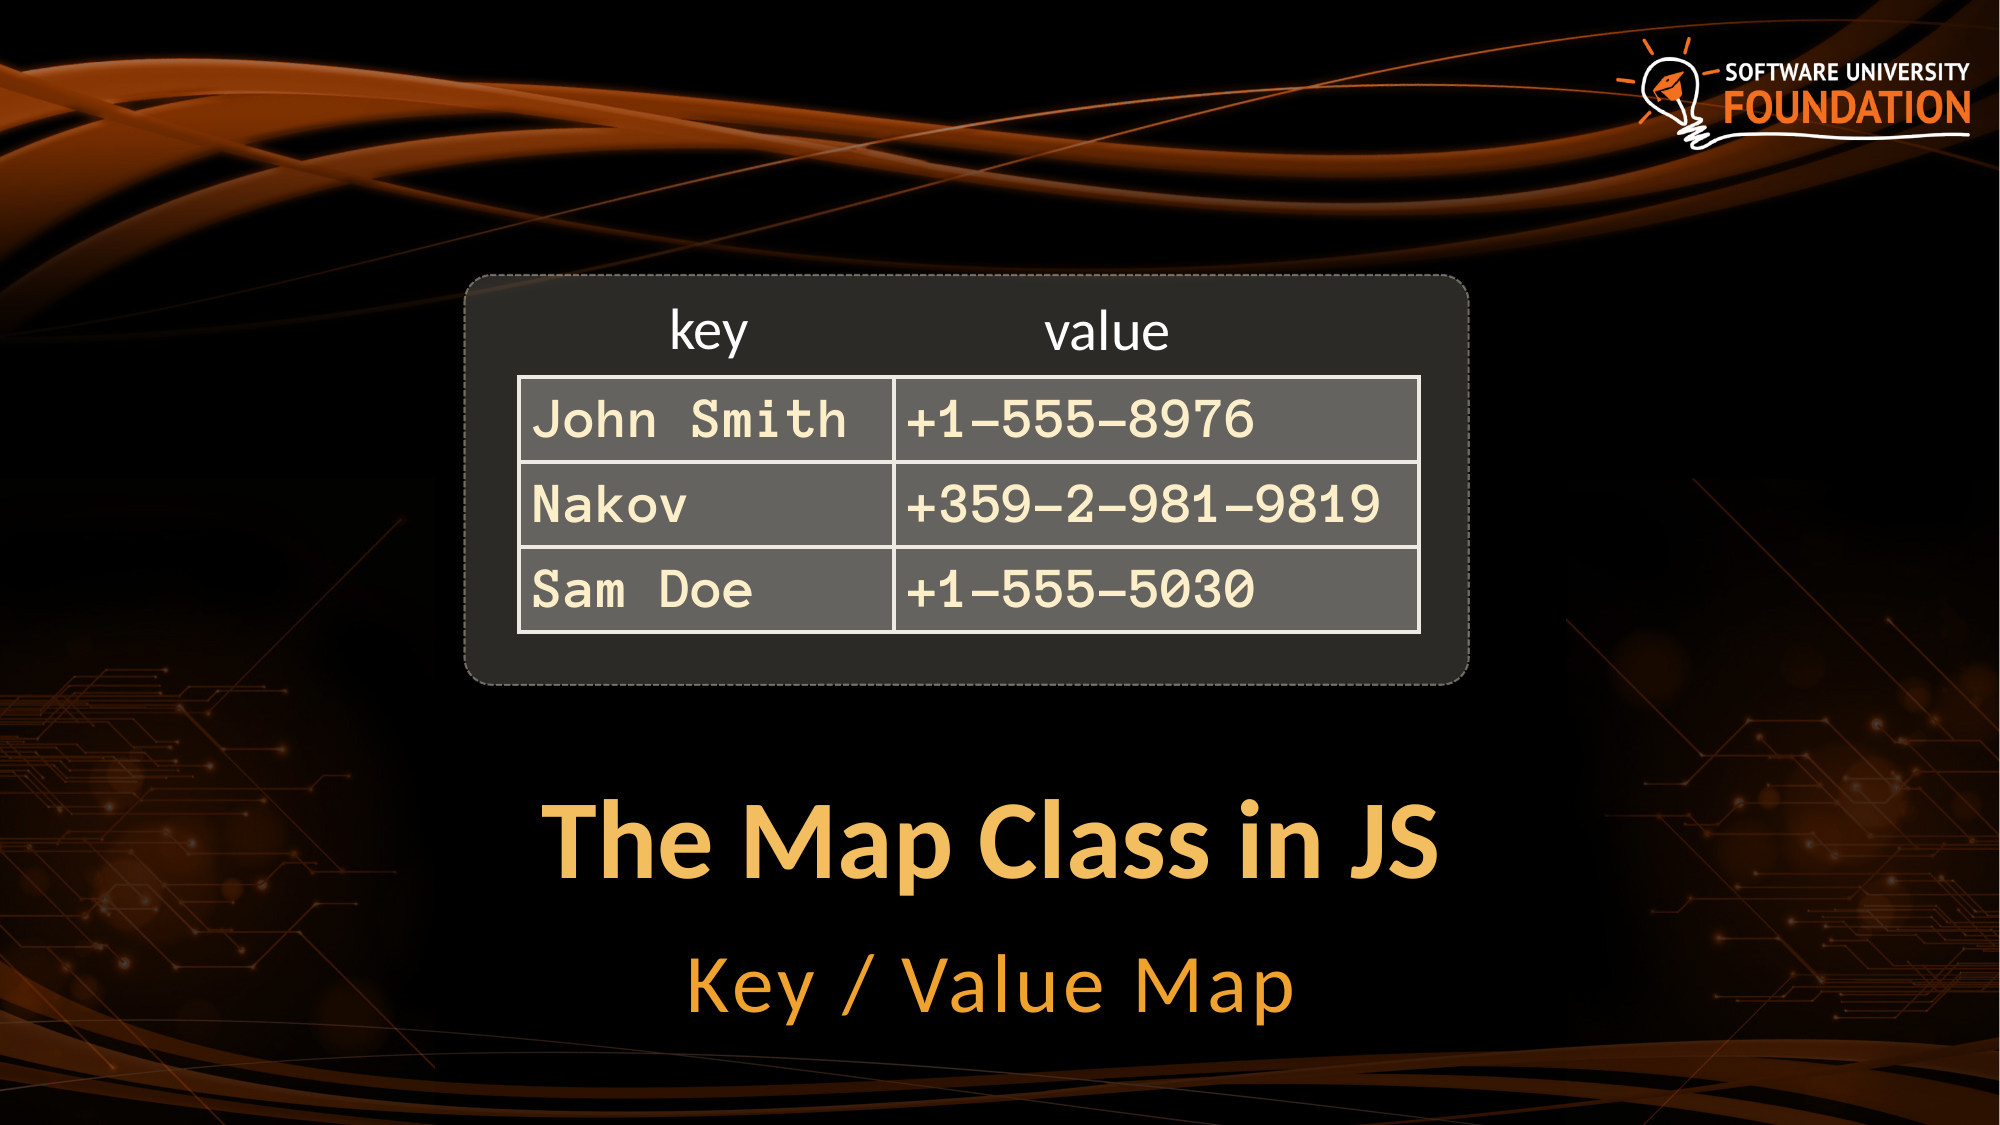

key
value
| John Smith | +1-555-8976 |
| --- | --- |
| Nakov | +359-2-981-9819 |
| Sam Doe | +1-555-5030 |
# The Map Class in JS
Key / Value Map